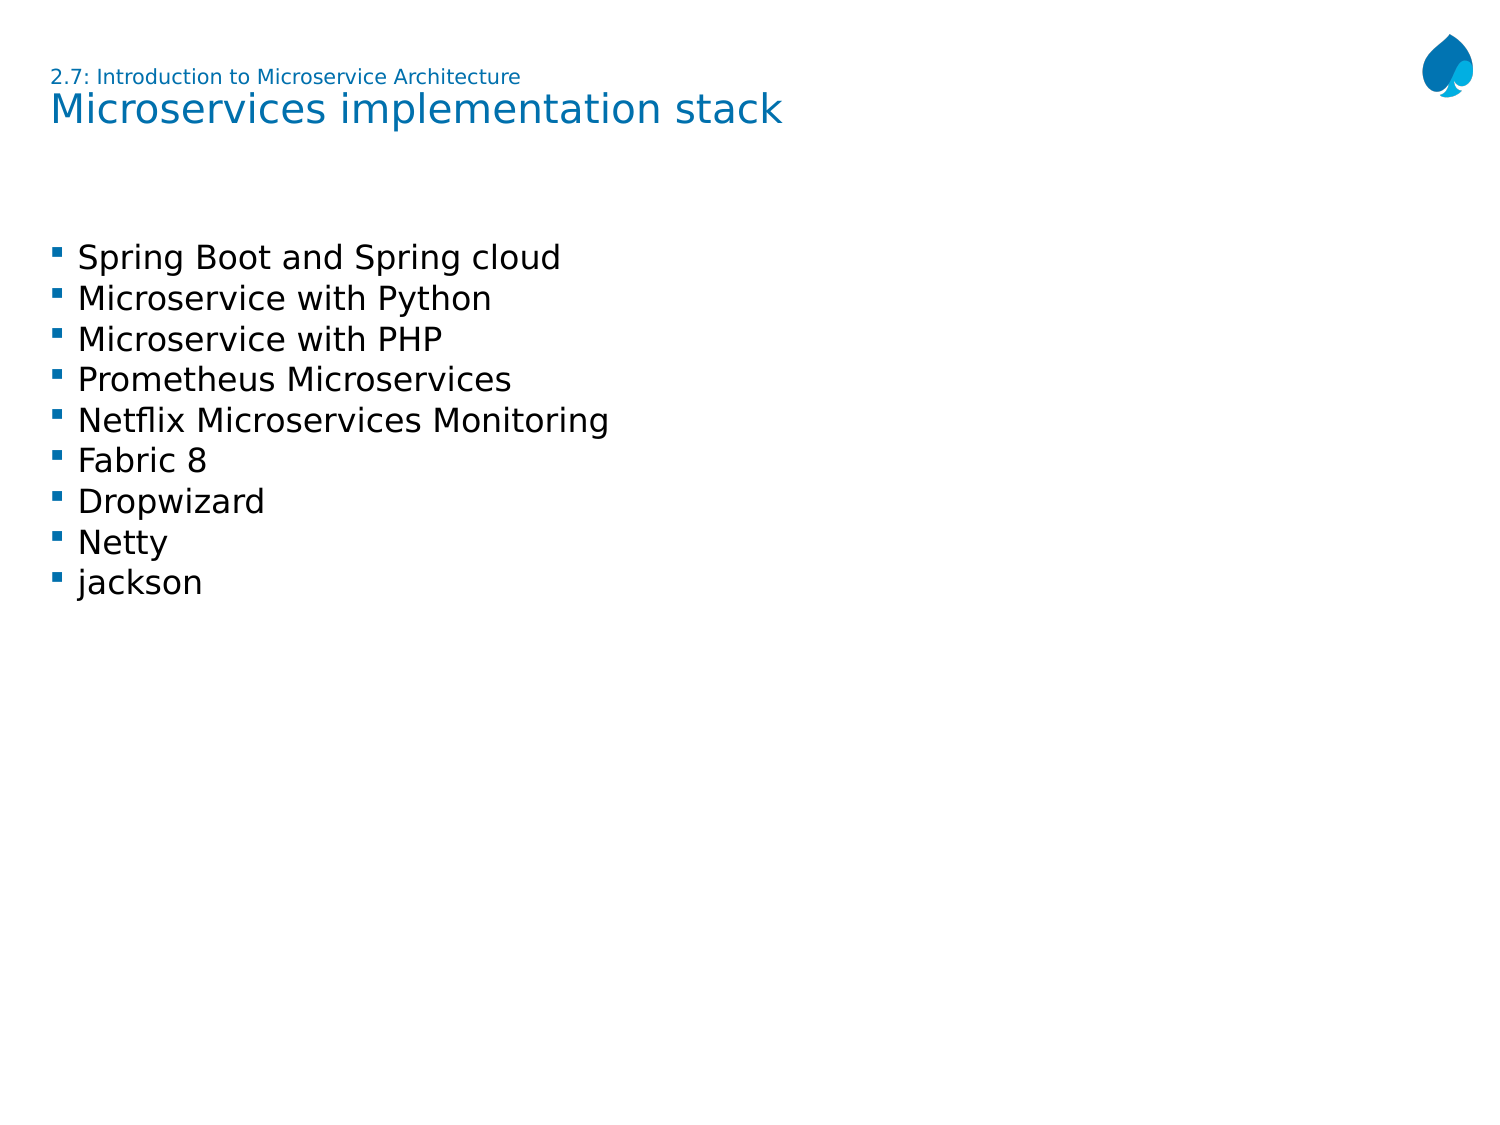

# 2.7: Introduction to Microservice Architecture Microservices implementation stack
Spring Boot and Spring cloud
Microservice with Python
Microservice with PHP
Prometheus Microservices
Netflix Microservices Monitoring
Fabric 8
Dropwizard
Netty
jackson